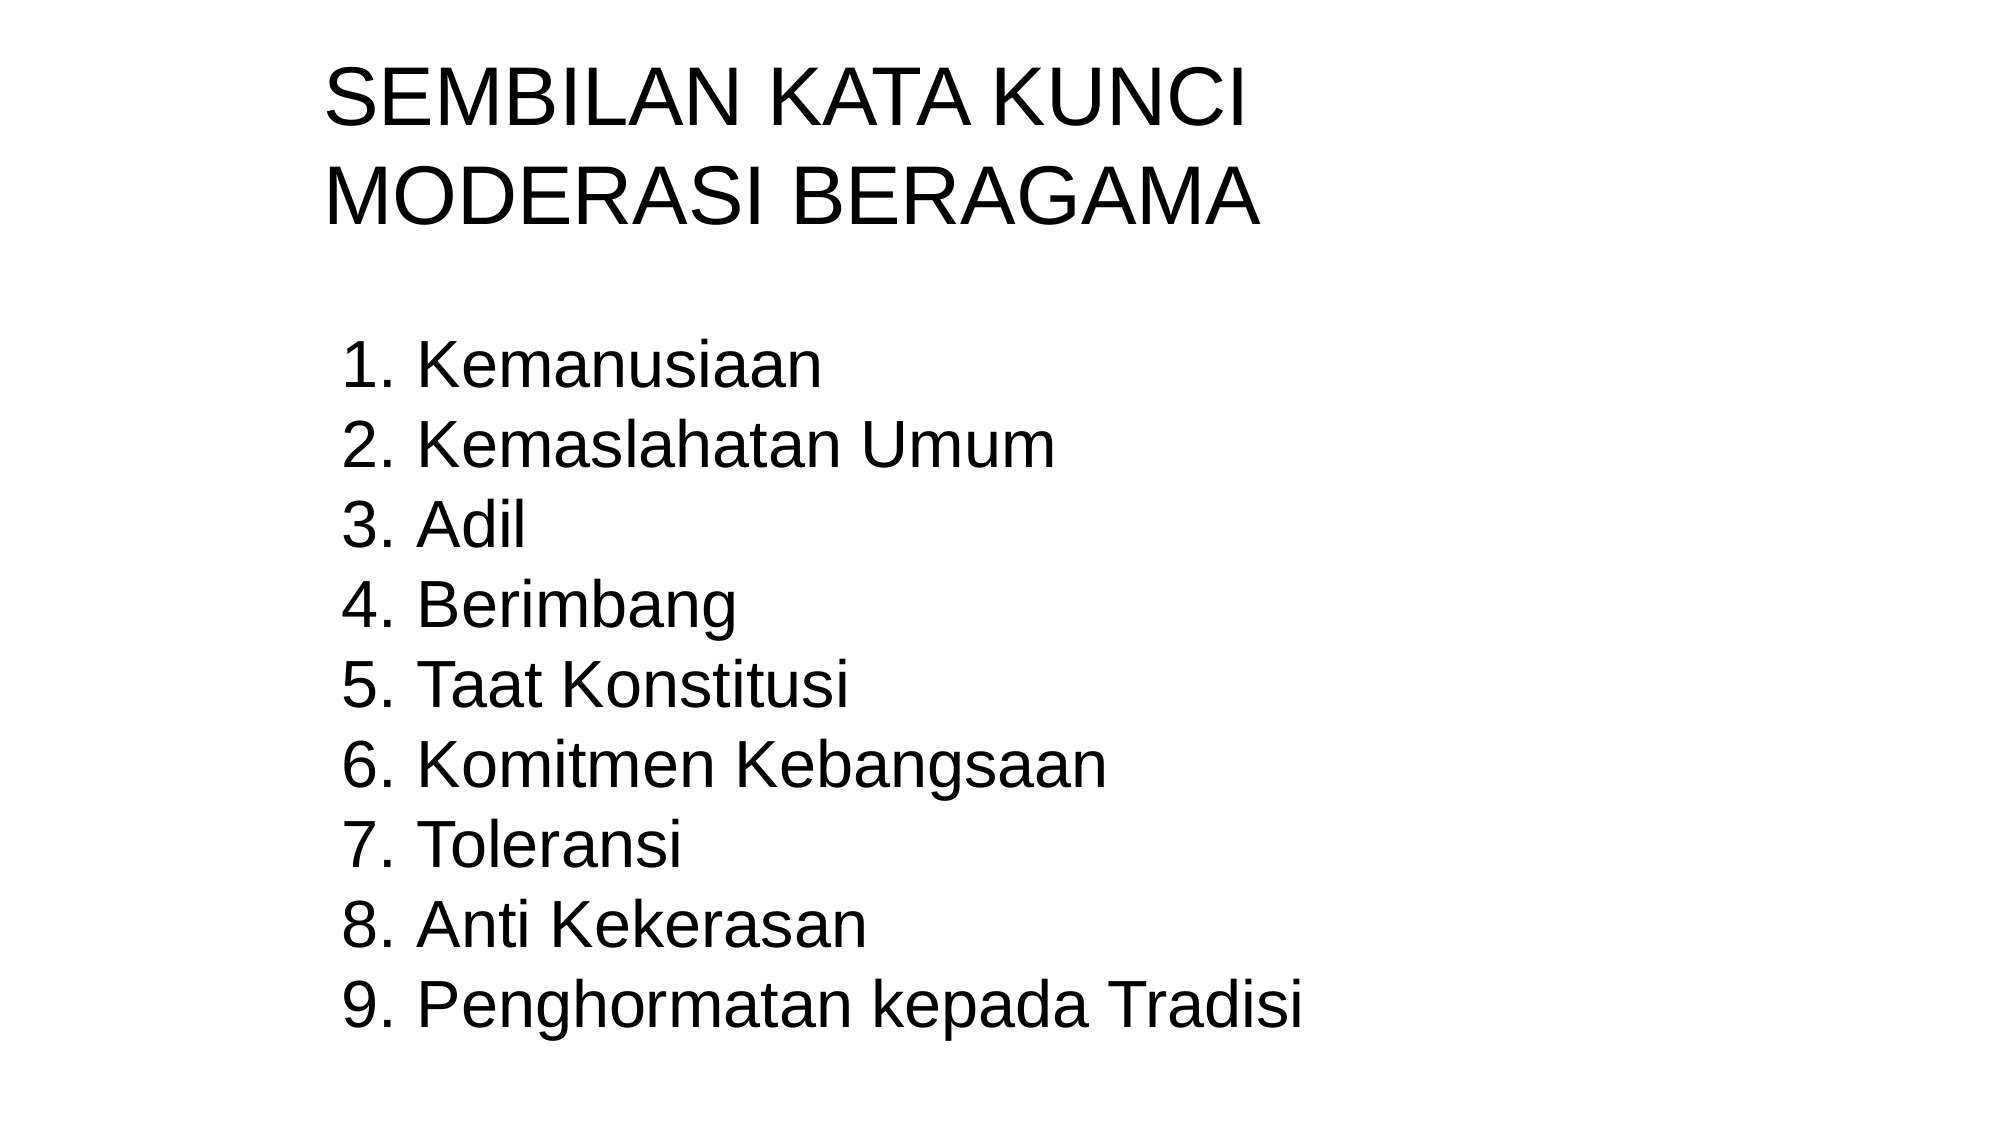

SEMBILAN KATA KUNCI MODERASI BERAGAMA
Kemanusiaan
Kemaslahatan Umum
Adil
Berimbang
Taat Konstitusi
Komitmen Kebangsaan
Toleransi
Anti Kekerasan
Penghormatan kepada Tradisi